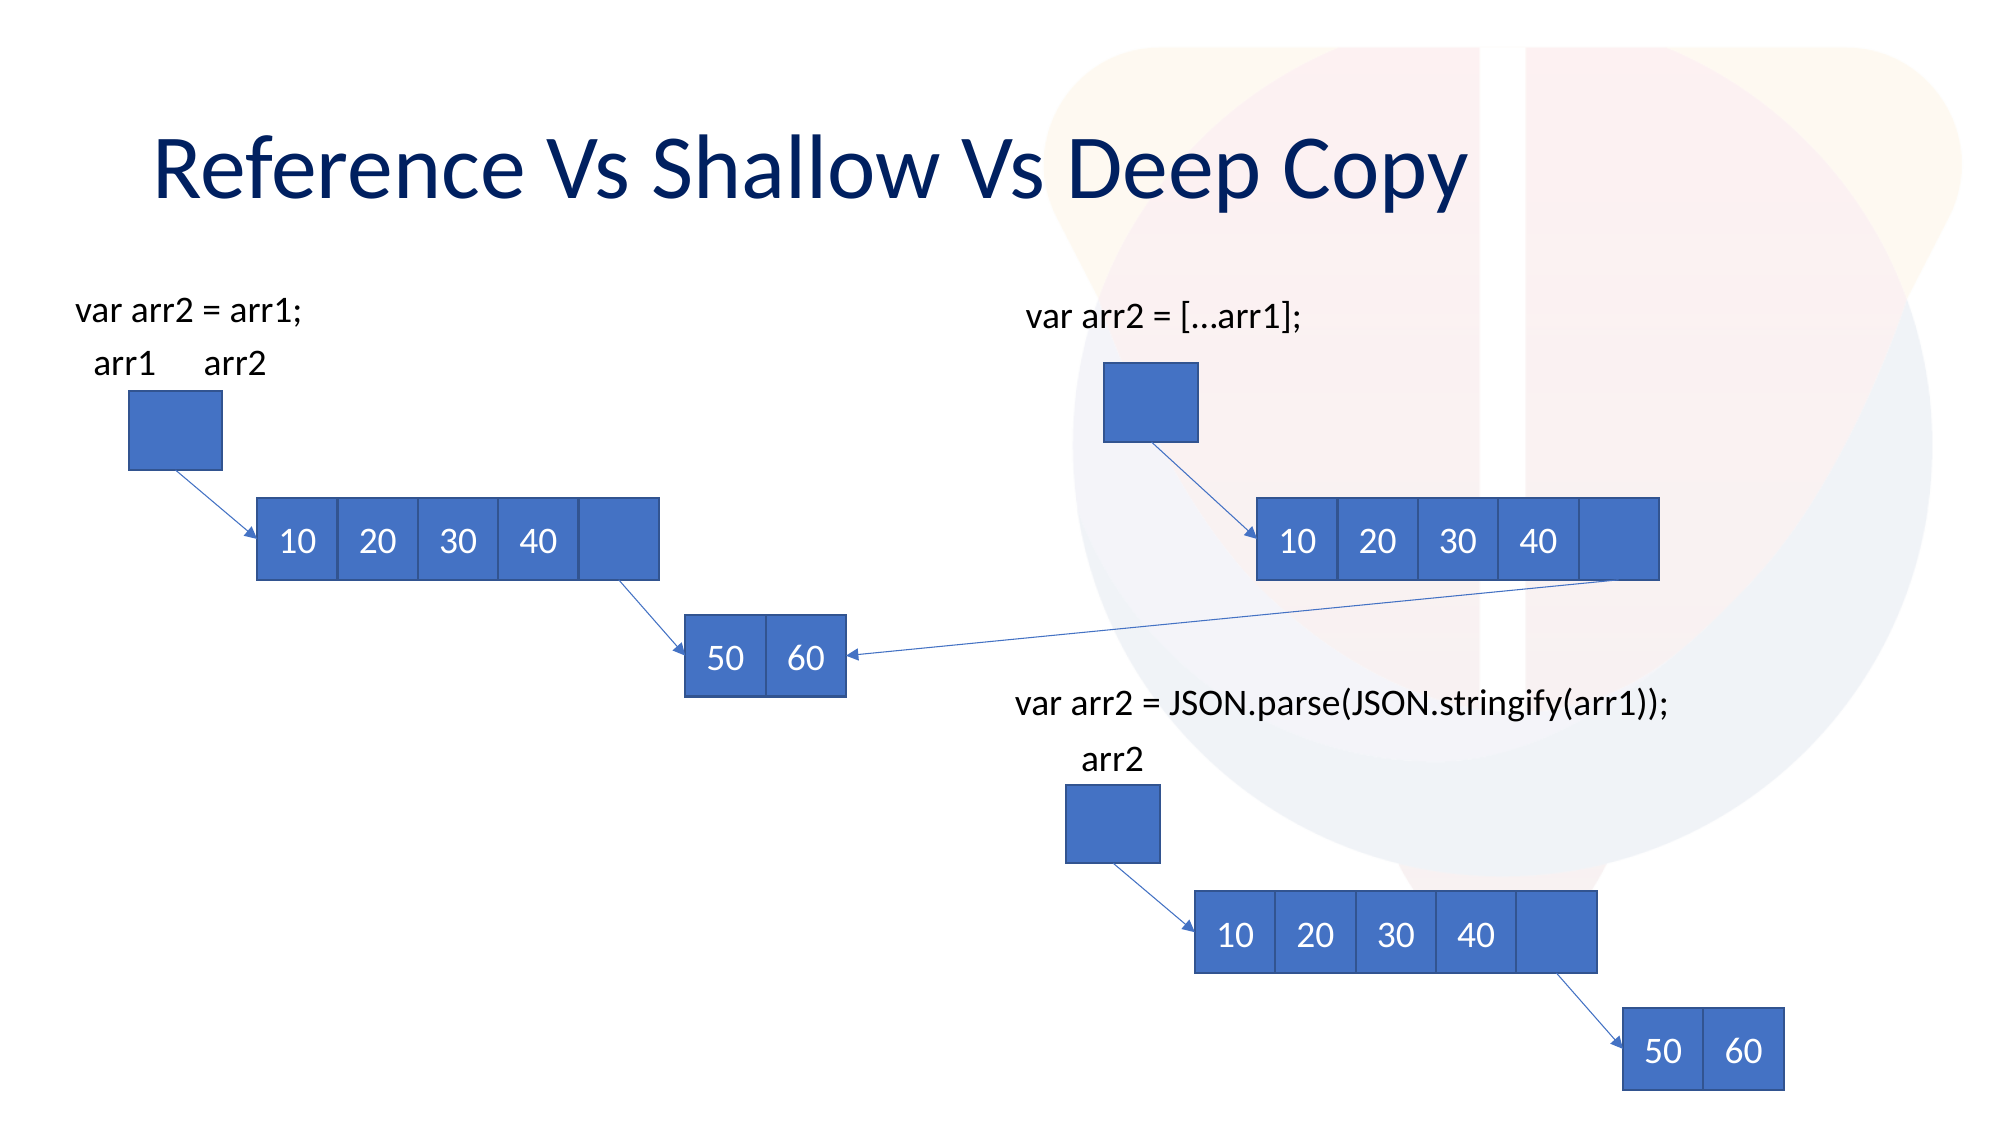

# Reference Vs Shallow Vs Deep Copy
var arr2 = arr1;
var arr2 = […arr1];
arr1
arr2

30
40

20
10
30
40

20
10
60
50
var arr2 = JSON.parse(JSON.stringify(arr1));
arr2

30
40

20
10
60
50